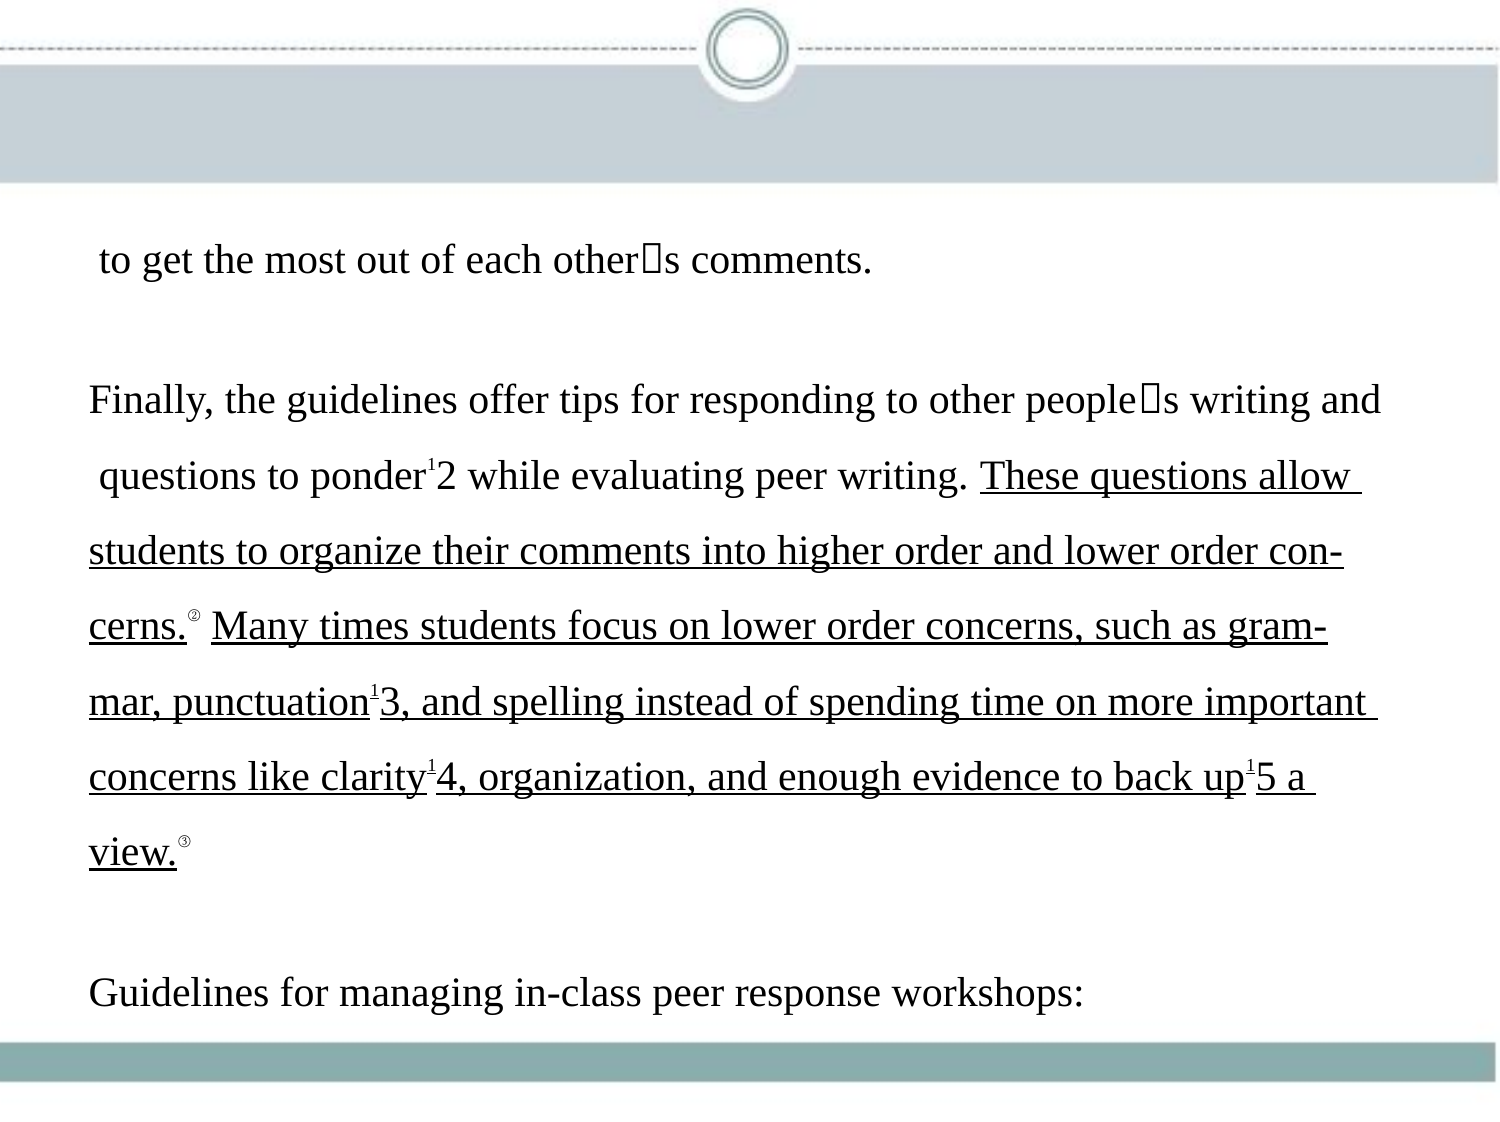

to get the most out of each other􀆳s comments.
Finally, the guidelines offer tips for responding to other people􀆳s writing and
 questions to ponder12 while evaluating peer writing. These questions allow
students to organize their comments into higher order and lower order con-
cerns.② Many times students focus on lower order concerns, such as gram-
mar, punctuation13, and spelling instead of spending time on more important
concerns like clarity14, organization, and enough evidence to back up15 a
view.③
Guidelines for managing in-class peer response workshops: